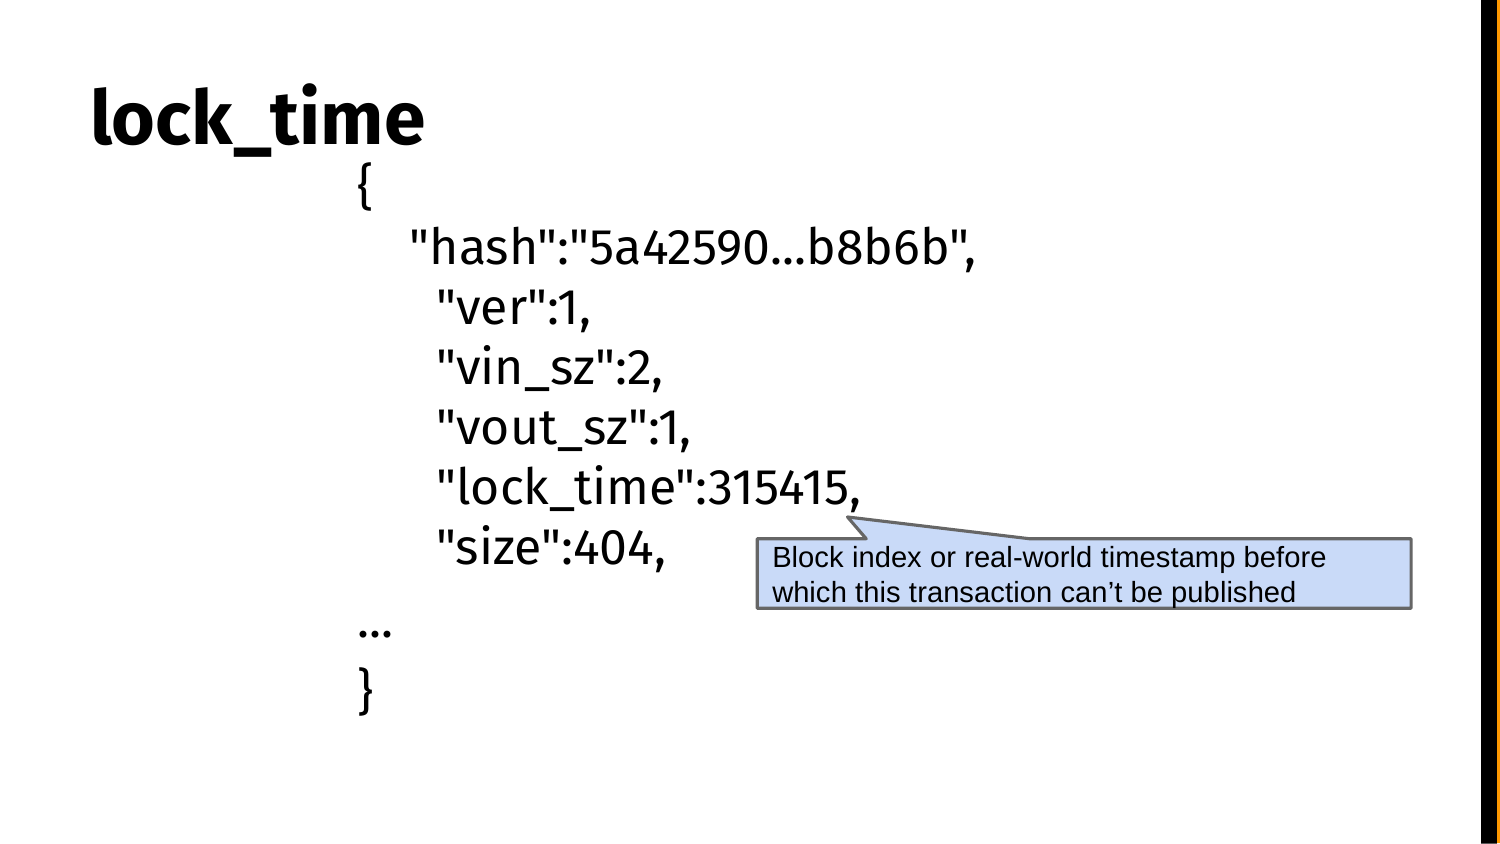

# lock_time
{
    "hash":"5a42590...b8b6b",
      "ver":1,
      "vin_sz":2,
      "vout_sz":1,
      "lock_time":315415,
      "size":404,
...
}
Block index or real-world timestamp before which this transaction can’t be published